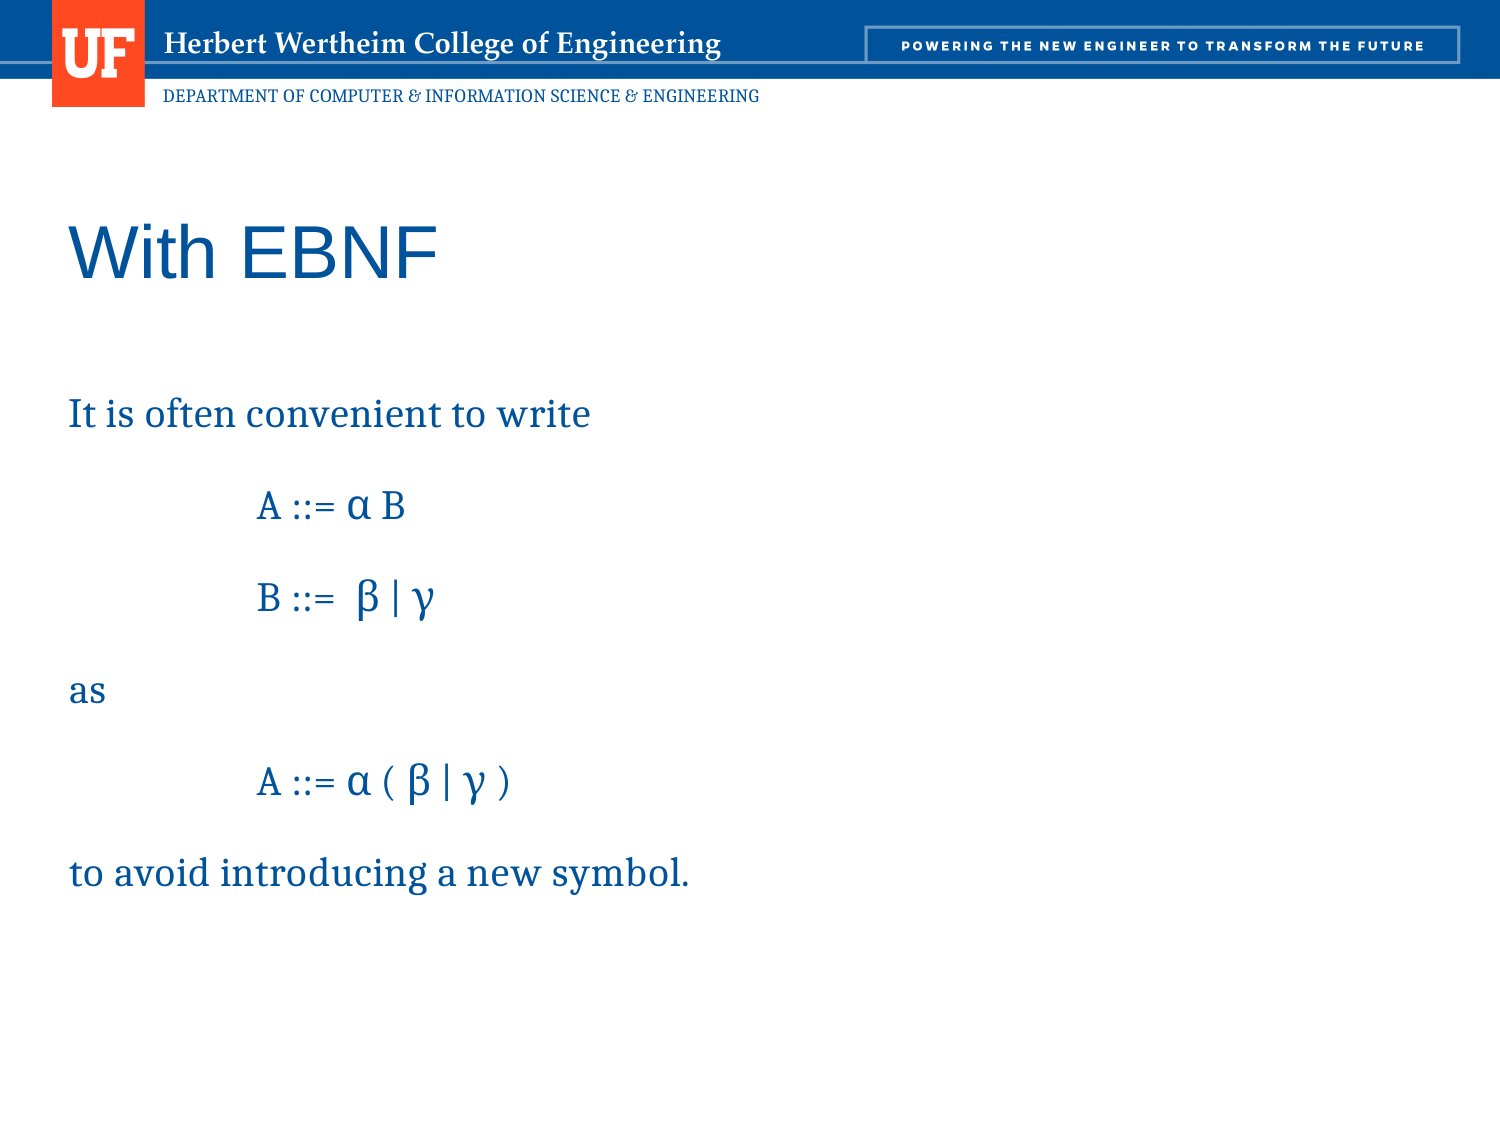

137
# With EBNF
It is often convenient to write
		A ::= α B
		B ::=  β | γ
as
		A ::= α ( β | γ )
to avoid introducing a new symbol.